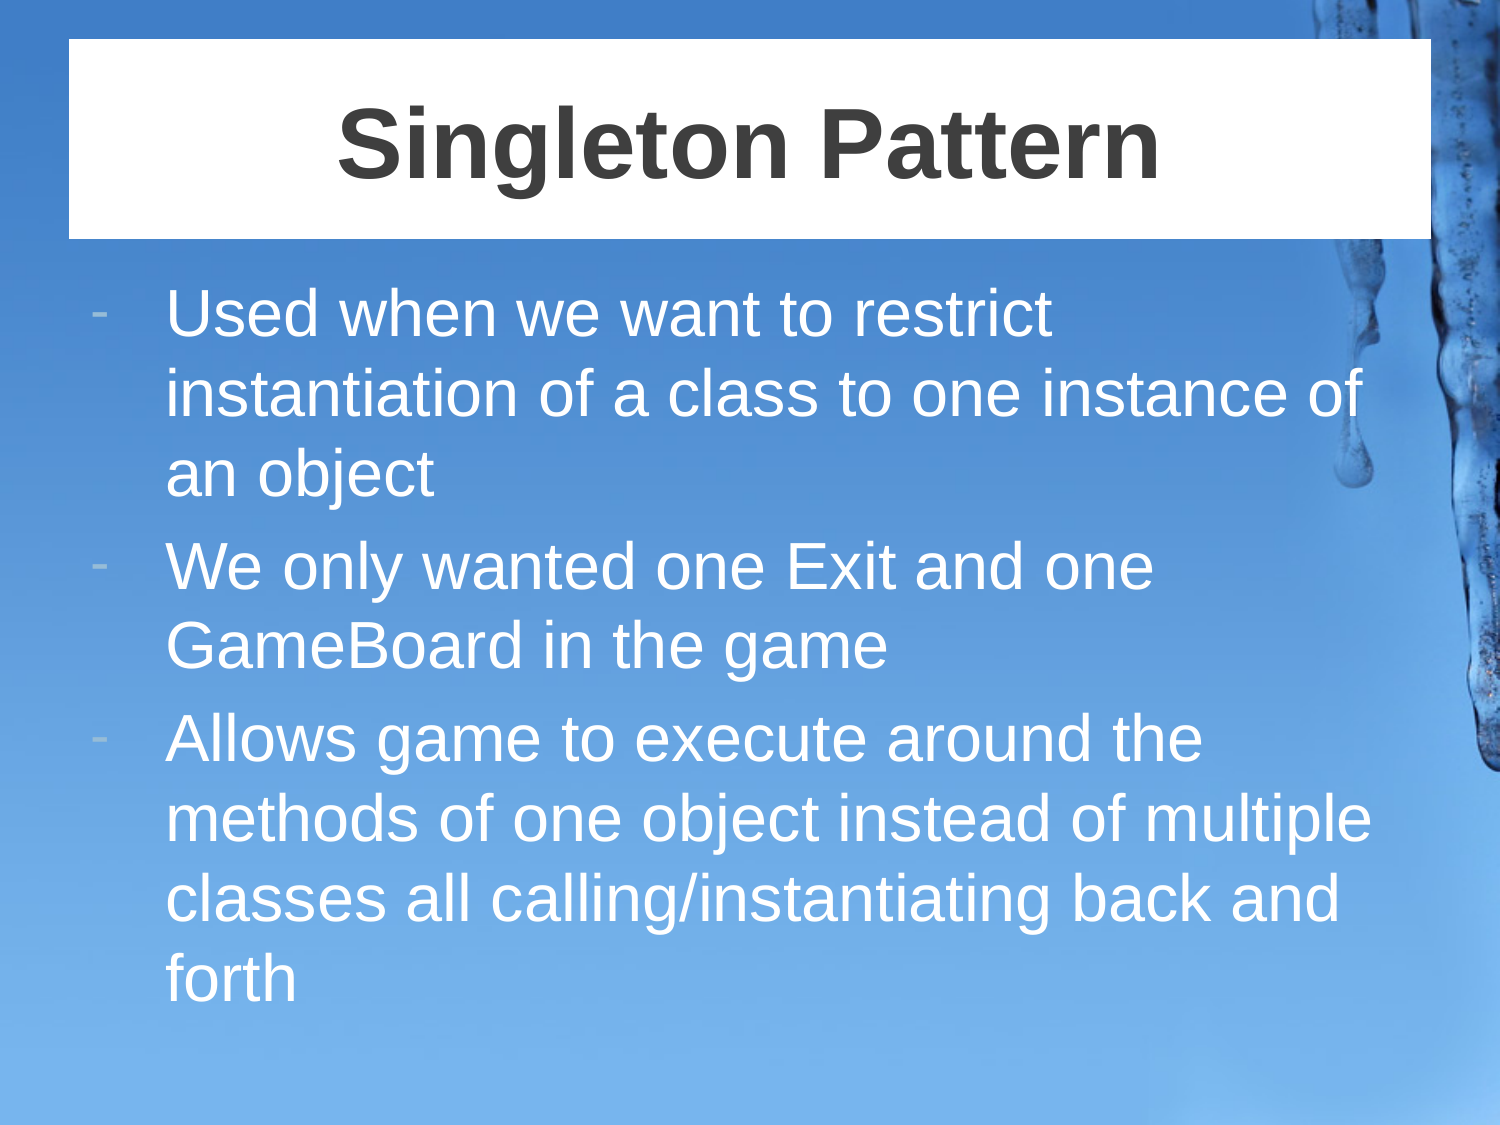

# Singleton Pattern
Used when we want to restrict instantiation of a class to one instance of an object
We only wanted one Exit and one GameBoard in the game
Allows game to execute around the methods of one object instead of multiple classes all calling/instantiating back and forth